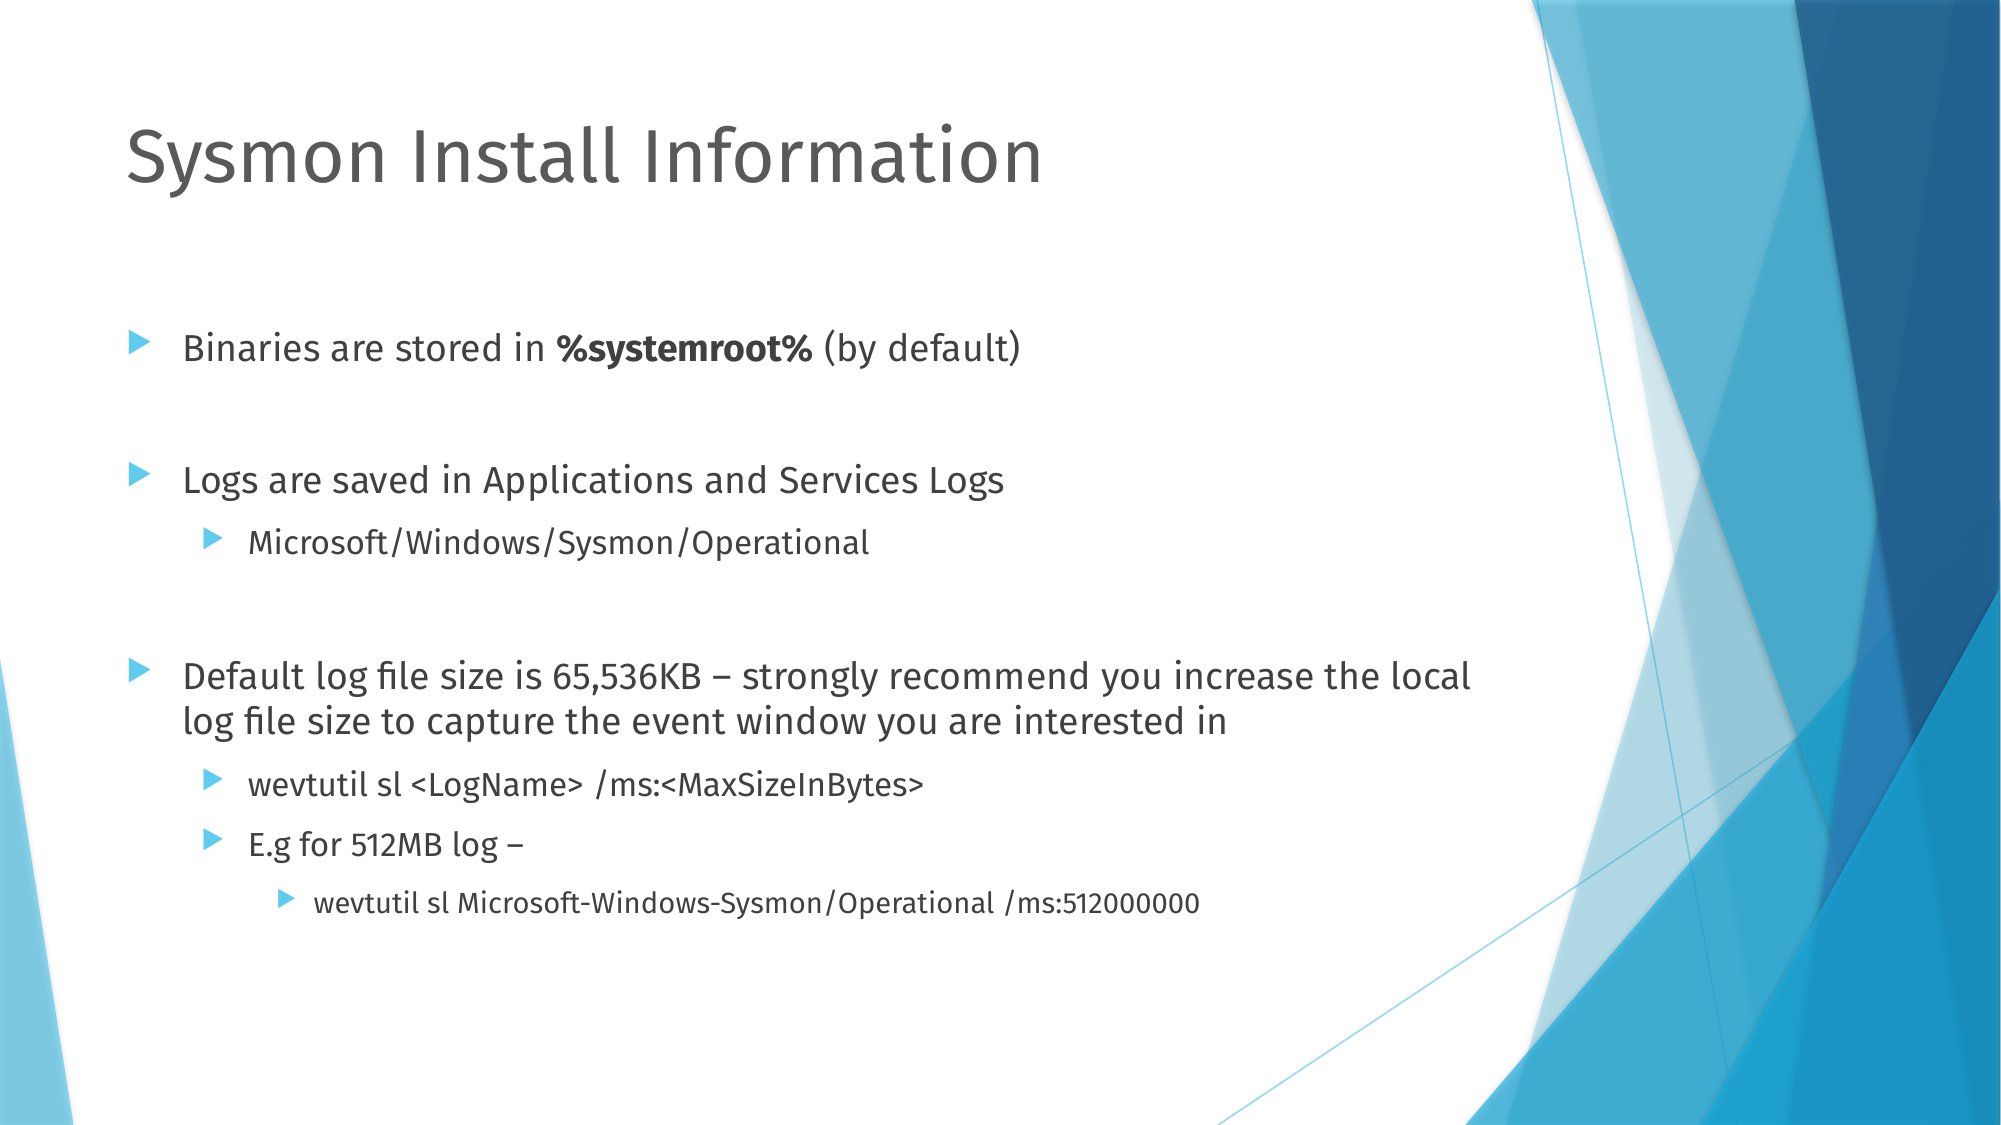

# Sysmon Install Information
Binaries are stored in %systemroot% (by default)

Logs are saved in Applications and Services Logs
Microsoft/Windows/Sysmon/Operational

Default log file size is 65,536KB – strongly recommend you increase the local log file size to capture the event window you are interested in
wevtutil sl <LogName> /ms:<MaxSizeInBytes>
E.g for 512MB log –
wevtutil sl Microsoft-Windows-Sysmon/Operational /ms:512000000